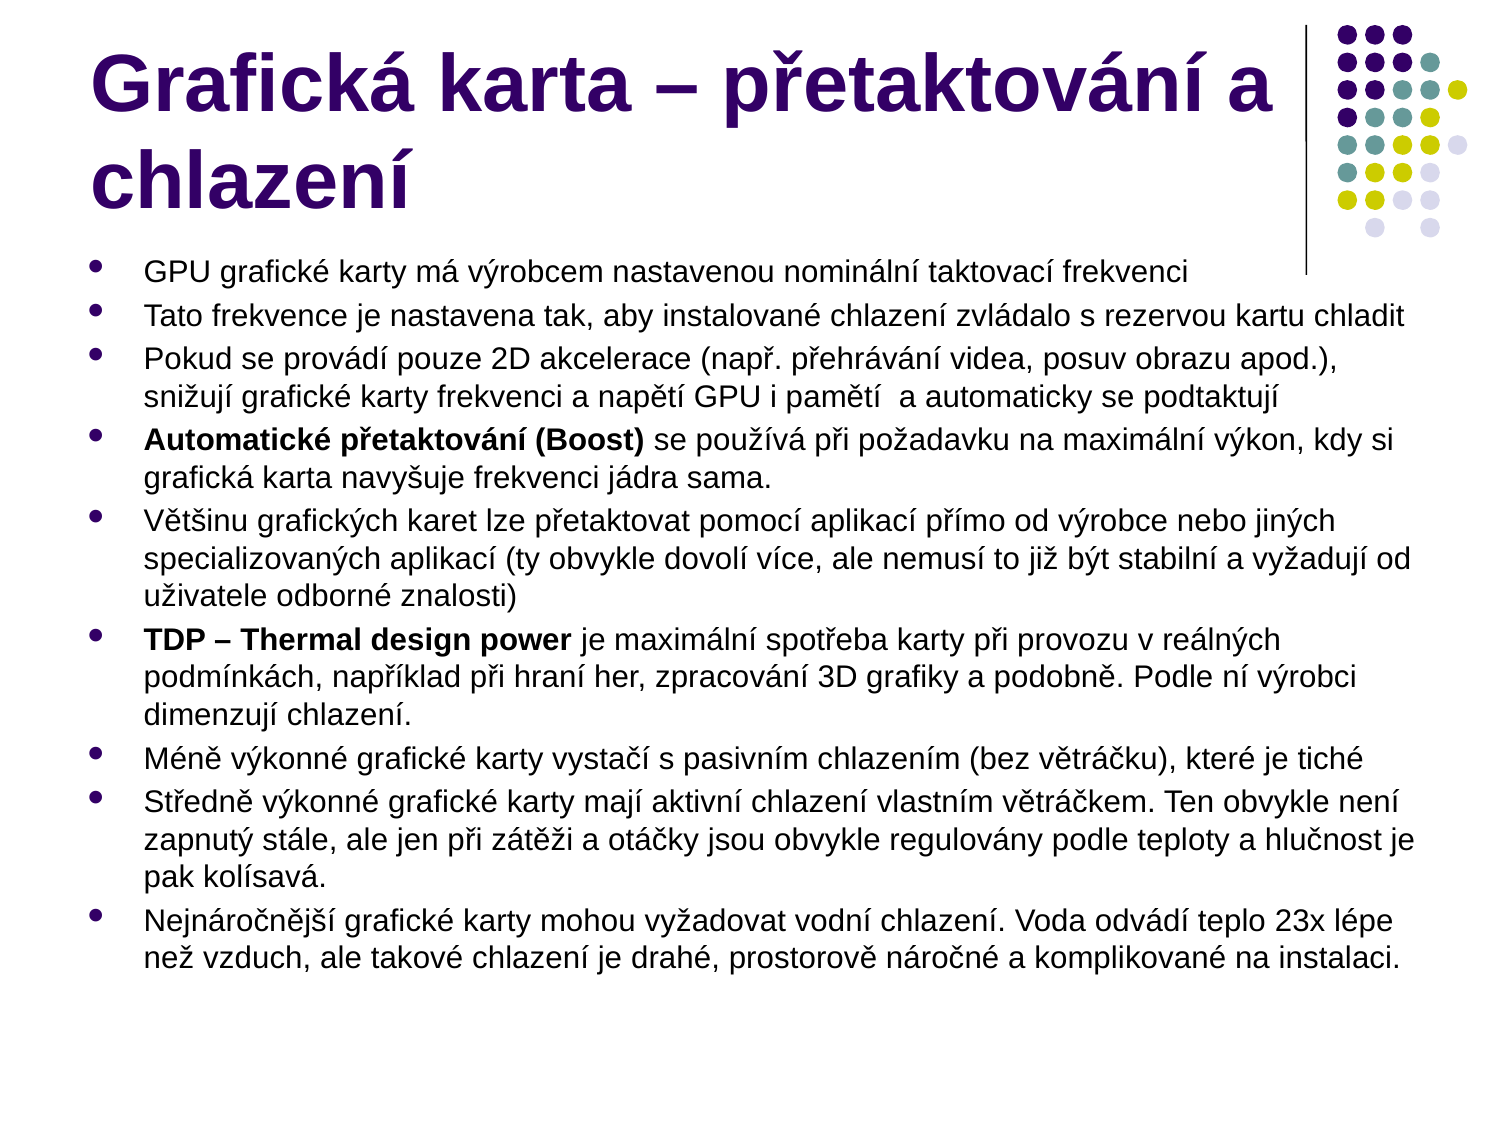

# Grafická karta – přetaktování a chlazení
GPU grafické karty má výrobcem nastavenou nominální taktovací frekvenci
Tato frekvence je nastavena tak, aby instalované chlazení zvládalo s rezervou kartu chladit
Pokud se provádí pouze 2D akcelerace (např. přehrávání videa, posuv obrazu apod.), snižují grafické karty frekvenci a napětí GPU i pamětí  a automaticky se podtaktují
Automatické přetaktování (Boost) se používá při požadavku na maximální výkon, kdy si grafická karta navyšuje frekvenci jádra sama.
Většinu grafických karet lze přetaktovat pomocí aplikací přímo od výrobce nebo jiných specializovaných aplikací (ty obvykle dovolí více, ale nemusí to již být stabilní a vyžadují od uživatele odborné znalosti)
TDP – Thermal design power je maximální spotřeba karty při provozu v reálných podmínkách, například při hraní her, zpracování 3D grafiky a podobně. Podle ní výrobci dimenzují chlazení.
Méně výkonné grafické karty vystačí s pasivním chlazením (bez větráčku), které je tiché
Středně výkonné grafické karty mají aktivní chlazení vlastním větráčkem. Ten obvykle není zapnutý stále, ale jen při zátěži a otáčky jsou obvykle regulovány podle teploty a hlučnost je pak kolísavá.
Nejnáročnější grafické karty mohou vyžadovat vodní chlazení. Voda odvádí teplo 23x lépe než vzduch, ale takové chlazení je drahé, prostorově náročné a komplikované na instalaci.